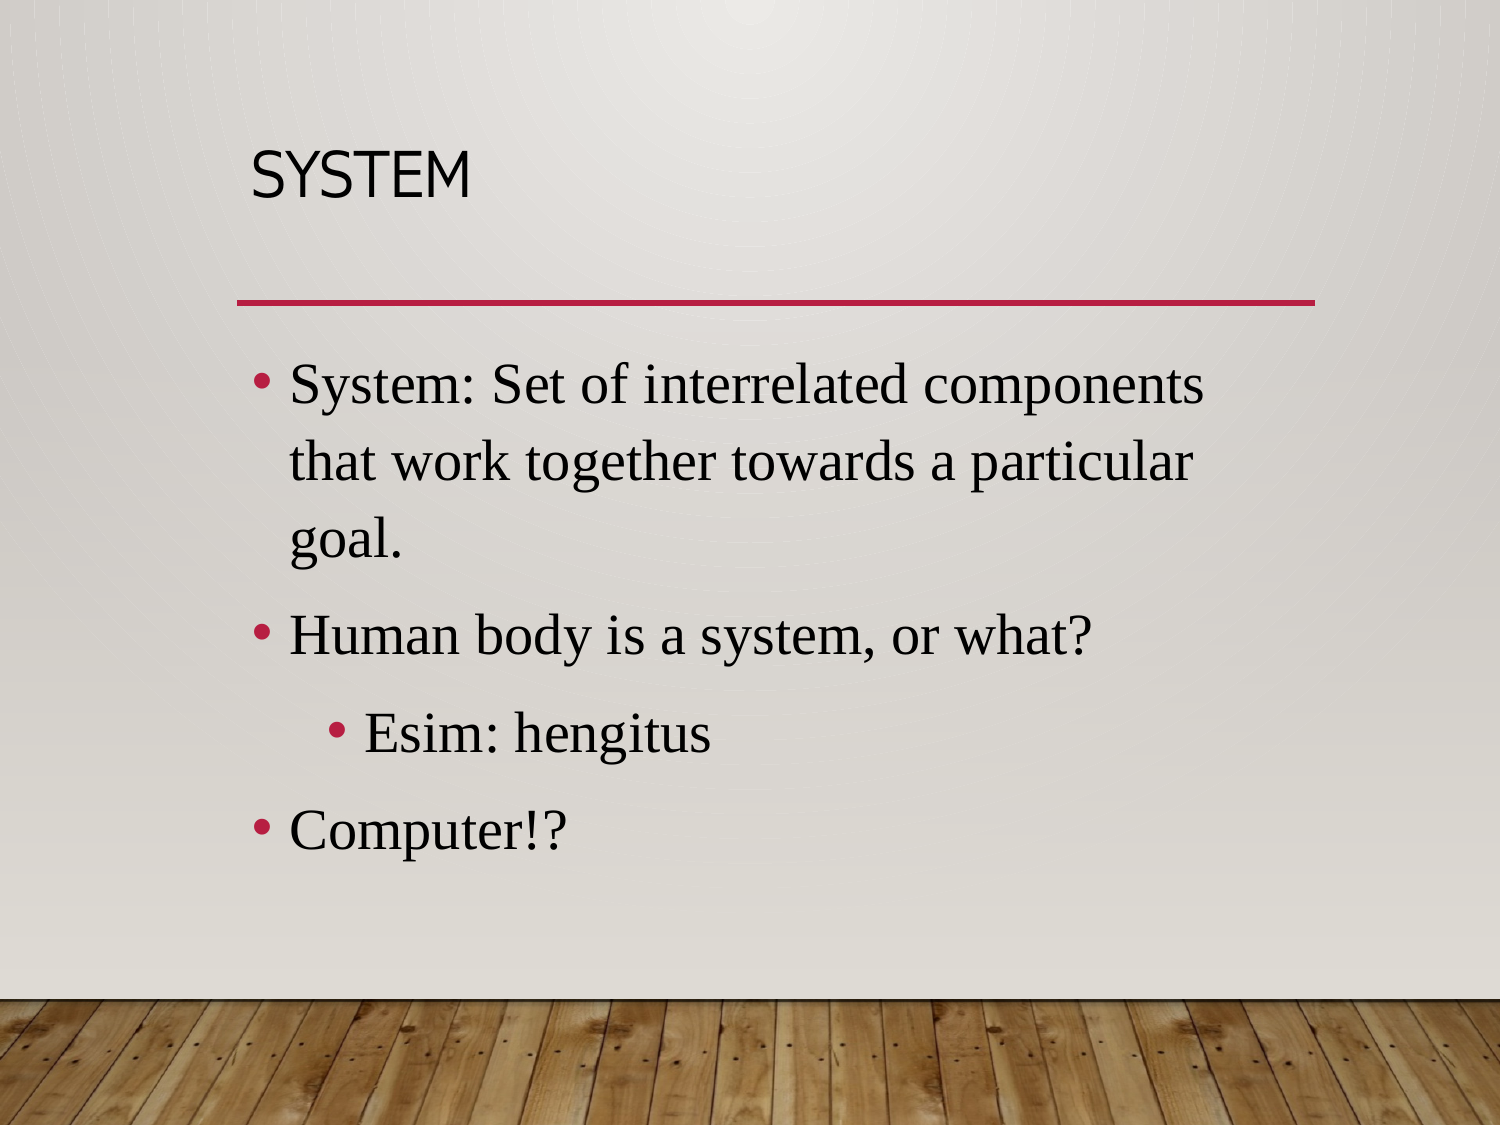

# System
System: Set of interrelated components that work together towards a particular goal.
Human body is a system, or what?
Esim: hengitus
Computer!?